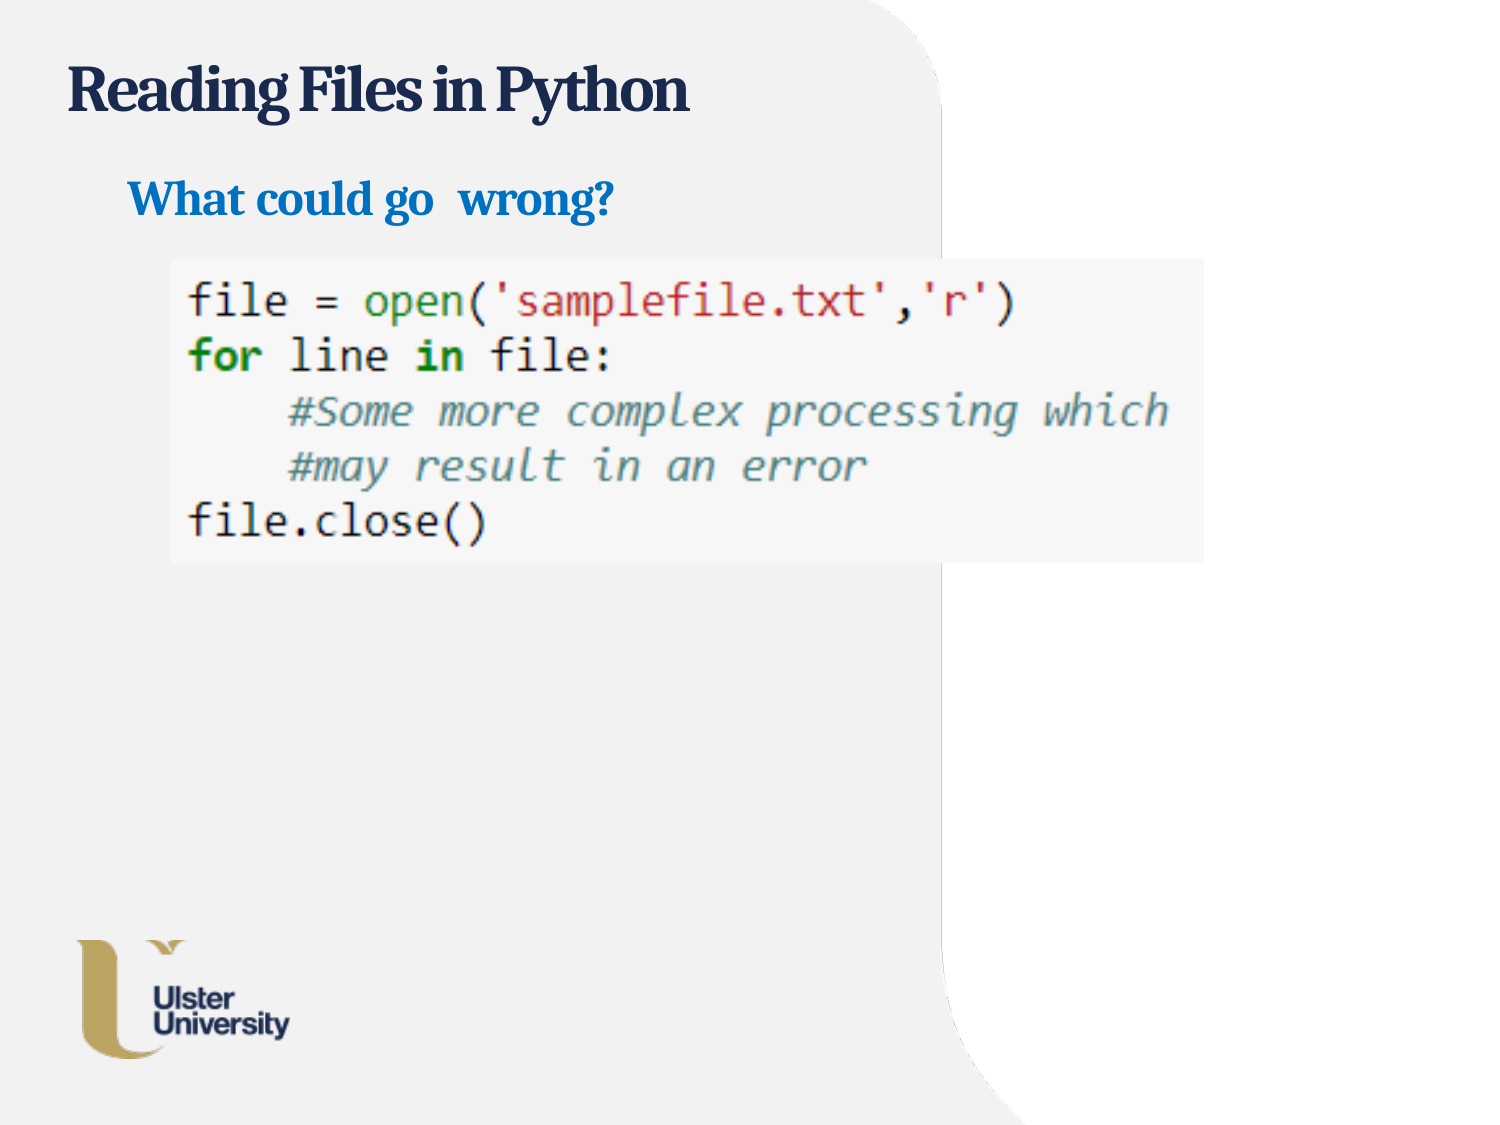

# Reading Files in Python
What could go  wrong?